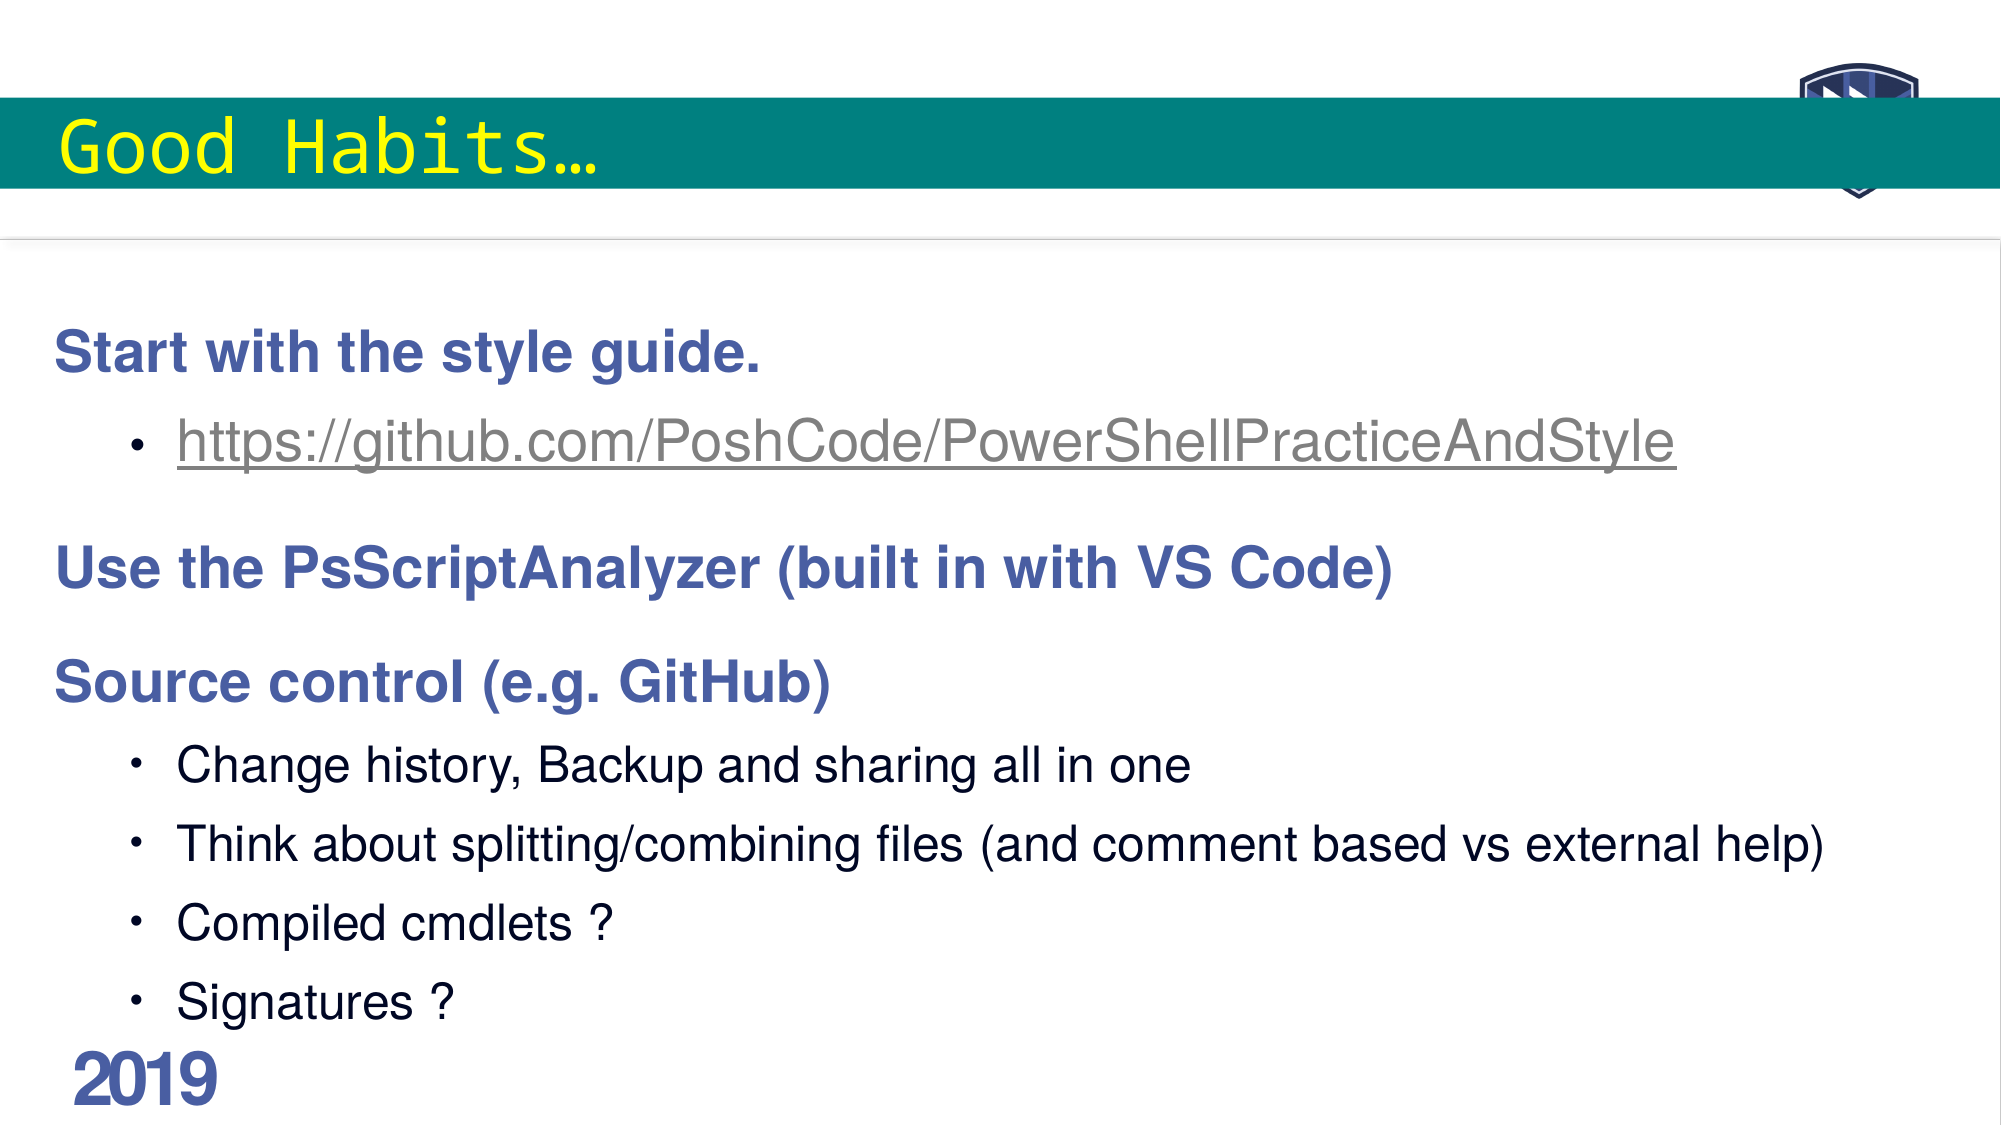

# Good Habits…
Start with the style guide.
https://github.com/PoshCode/PowerShellPracticeAndStyle
Use the PsScriptAnalyzer (built in with VS Code)
Source control (e.g. GitHub)
Change history, Backup and sharing all in one
Think about splitting/combining files (and comment based vs external help)
Compiled cmdlets ?
Signatures ?